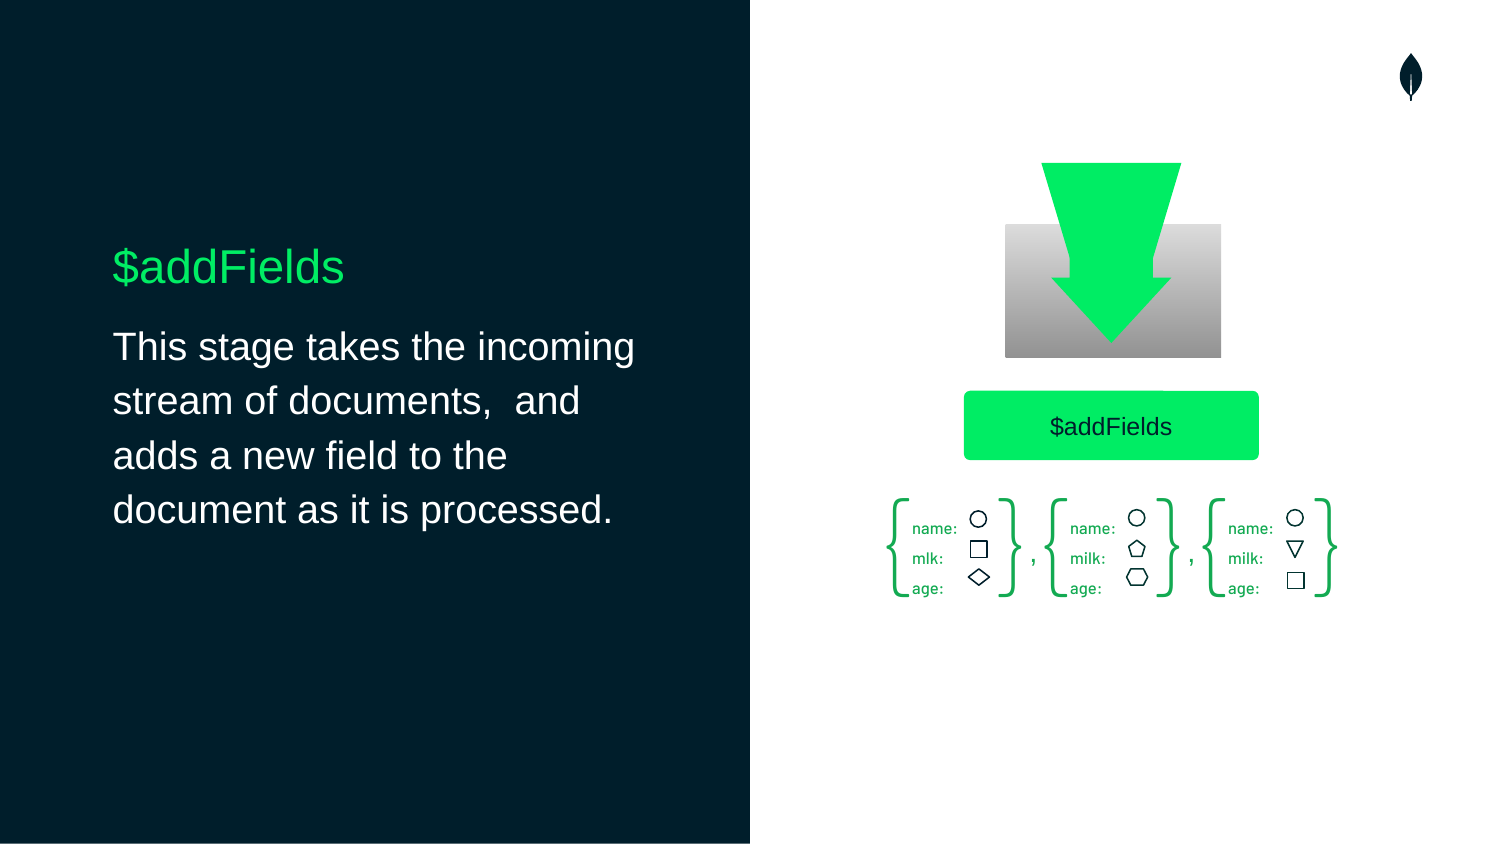

$addFields

This stage takes the incoming stream of documents,  and adds a new field to the document as it is processed.
$addFields
{
}
{
}
{
}
name:
mlk:
age:
name:
milk:
age:
name:
milk:
age:

,
,